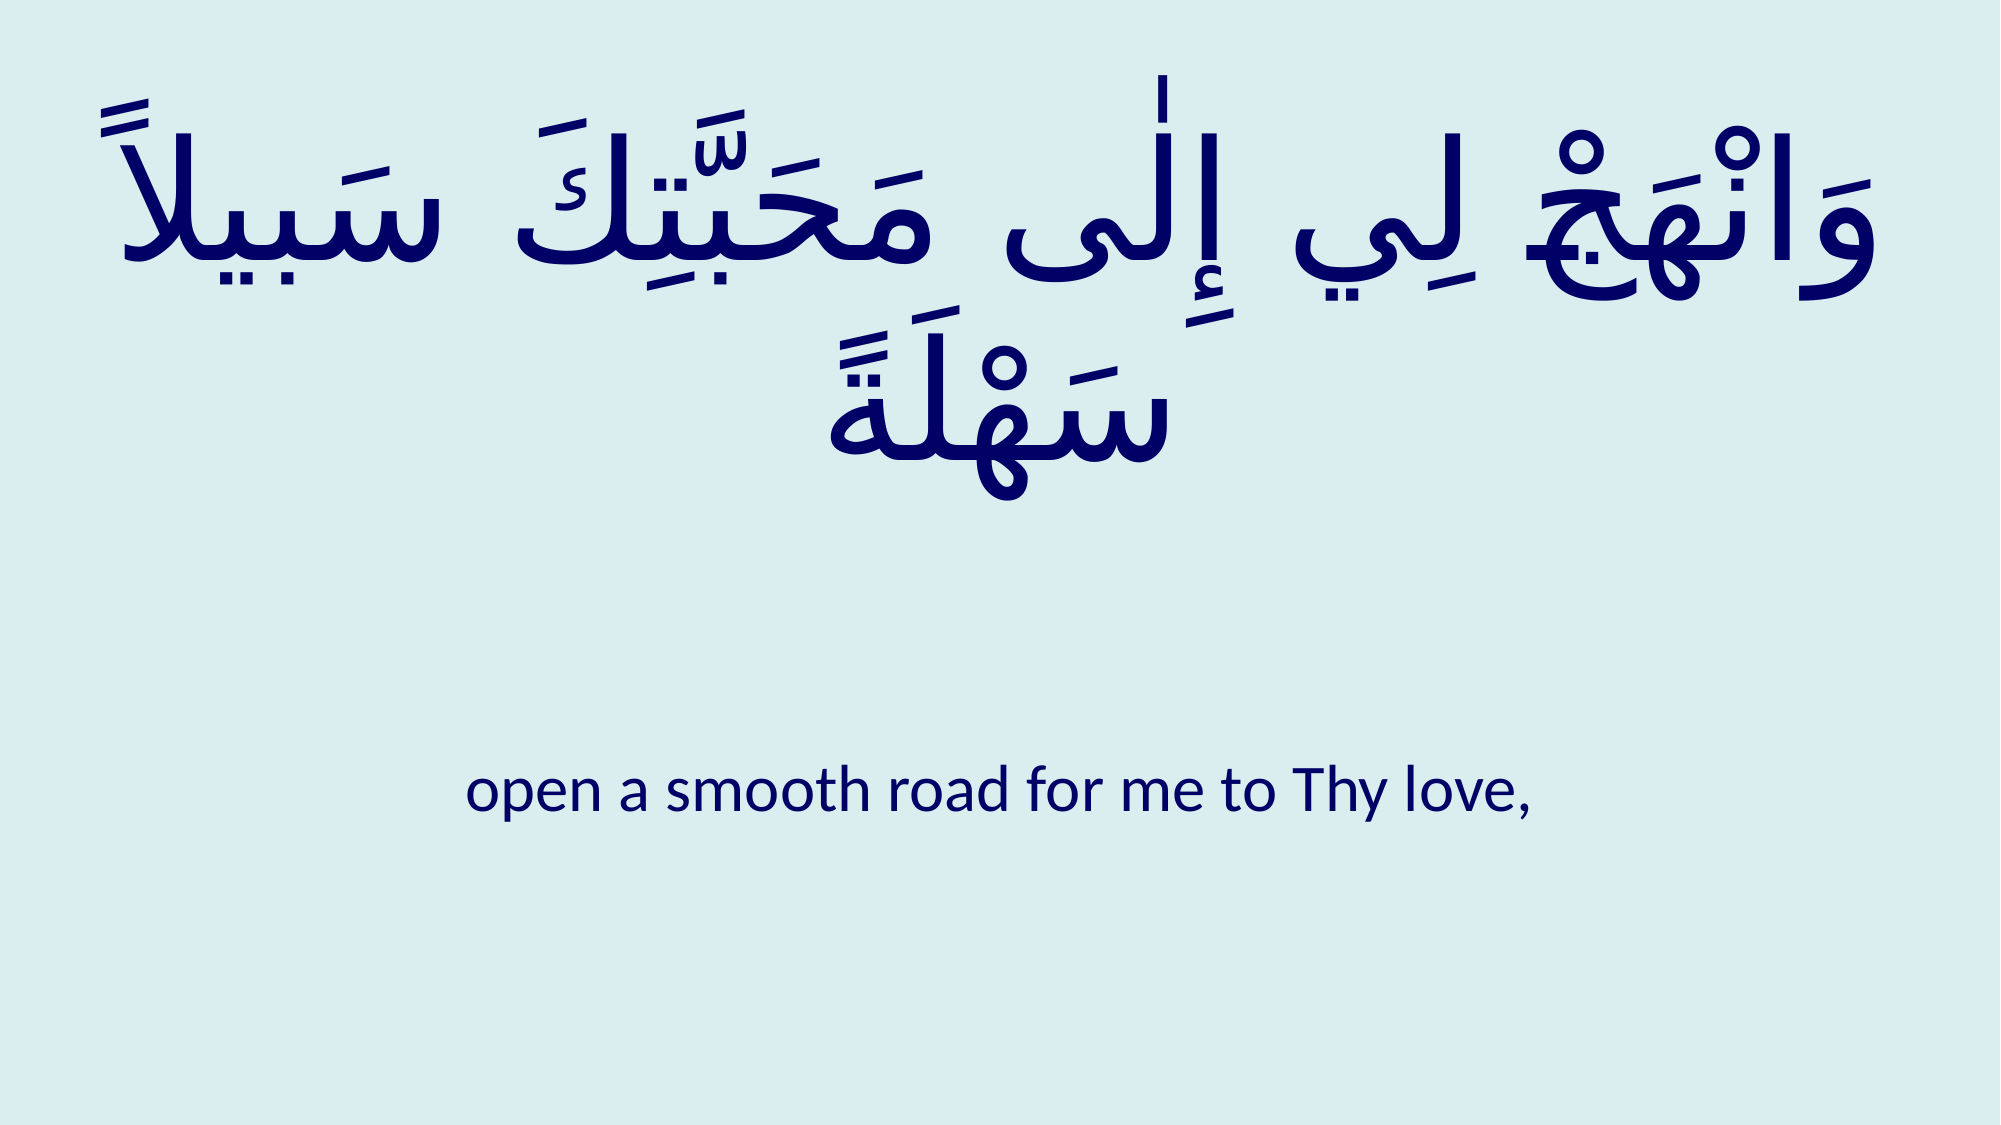

# وَانْهَجْ لِي إِلٰى مَحَبَّتِكَ سَبيلاً سَهْلَةً
open a smooth road for me to Thy love,